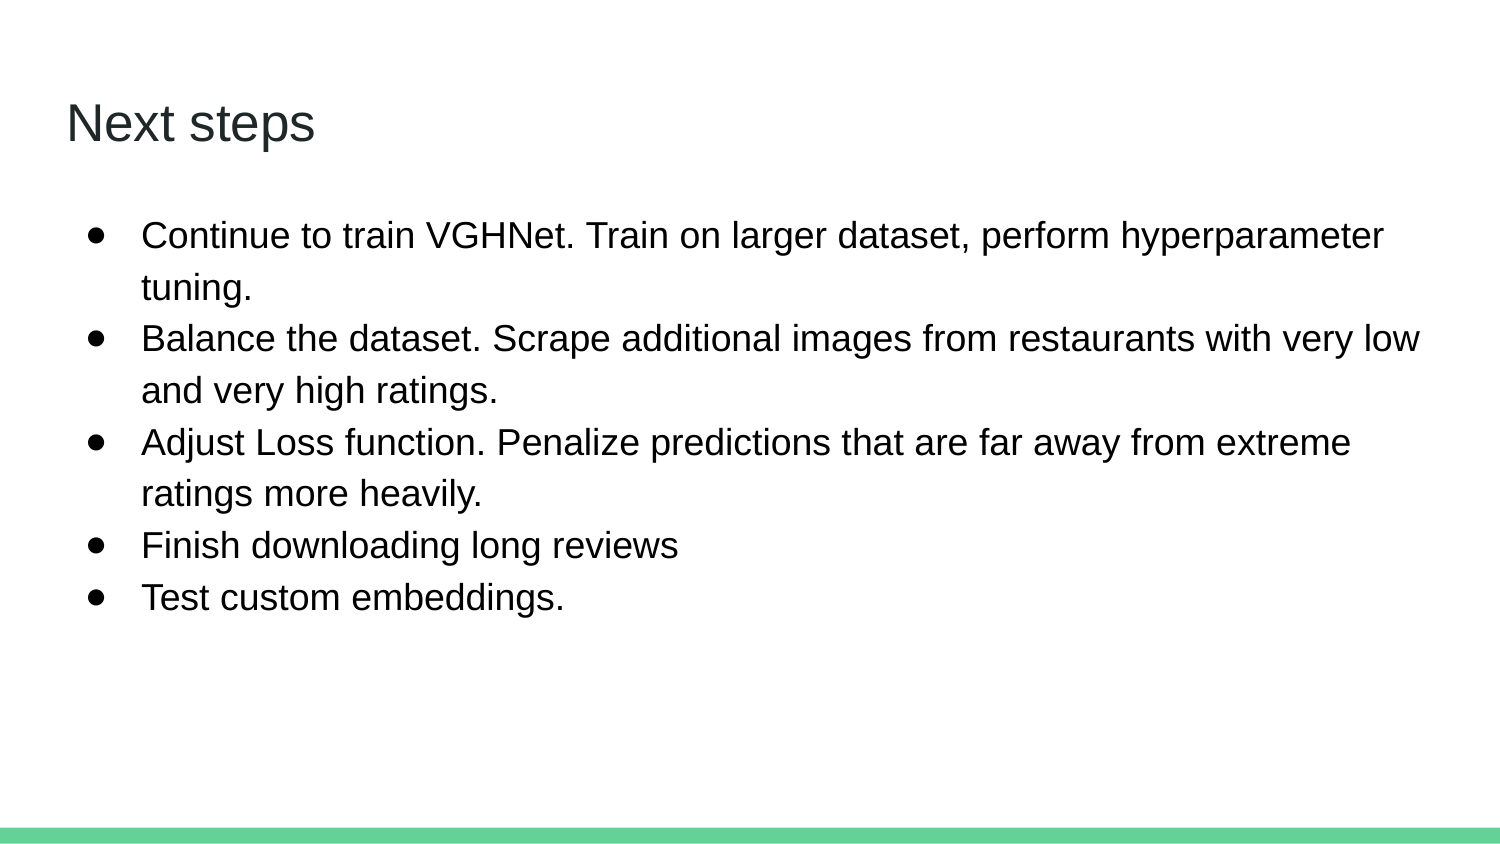

# Next steps
Continue to train VGHNet. Train on larger dataset, perform hyperparameter tuning.
Balance the dataset. Scrape additional images from restaurants with very low and very high ratings.
Adjust Loss function. Penalize predictions that are far away from extreme ratings more heavily.
Finish downloading long reviews
Test custom embeddings.